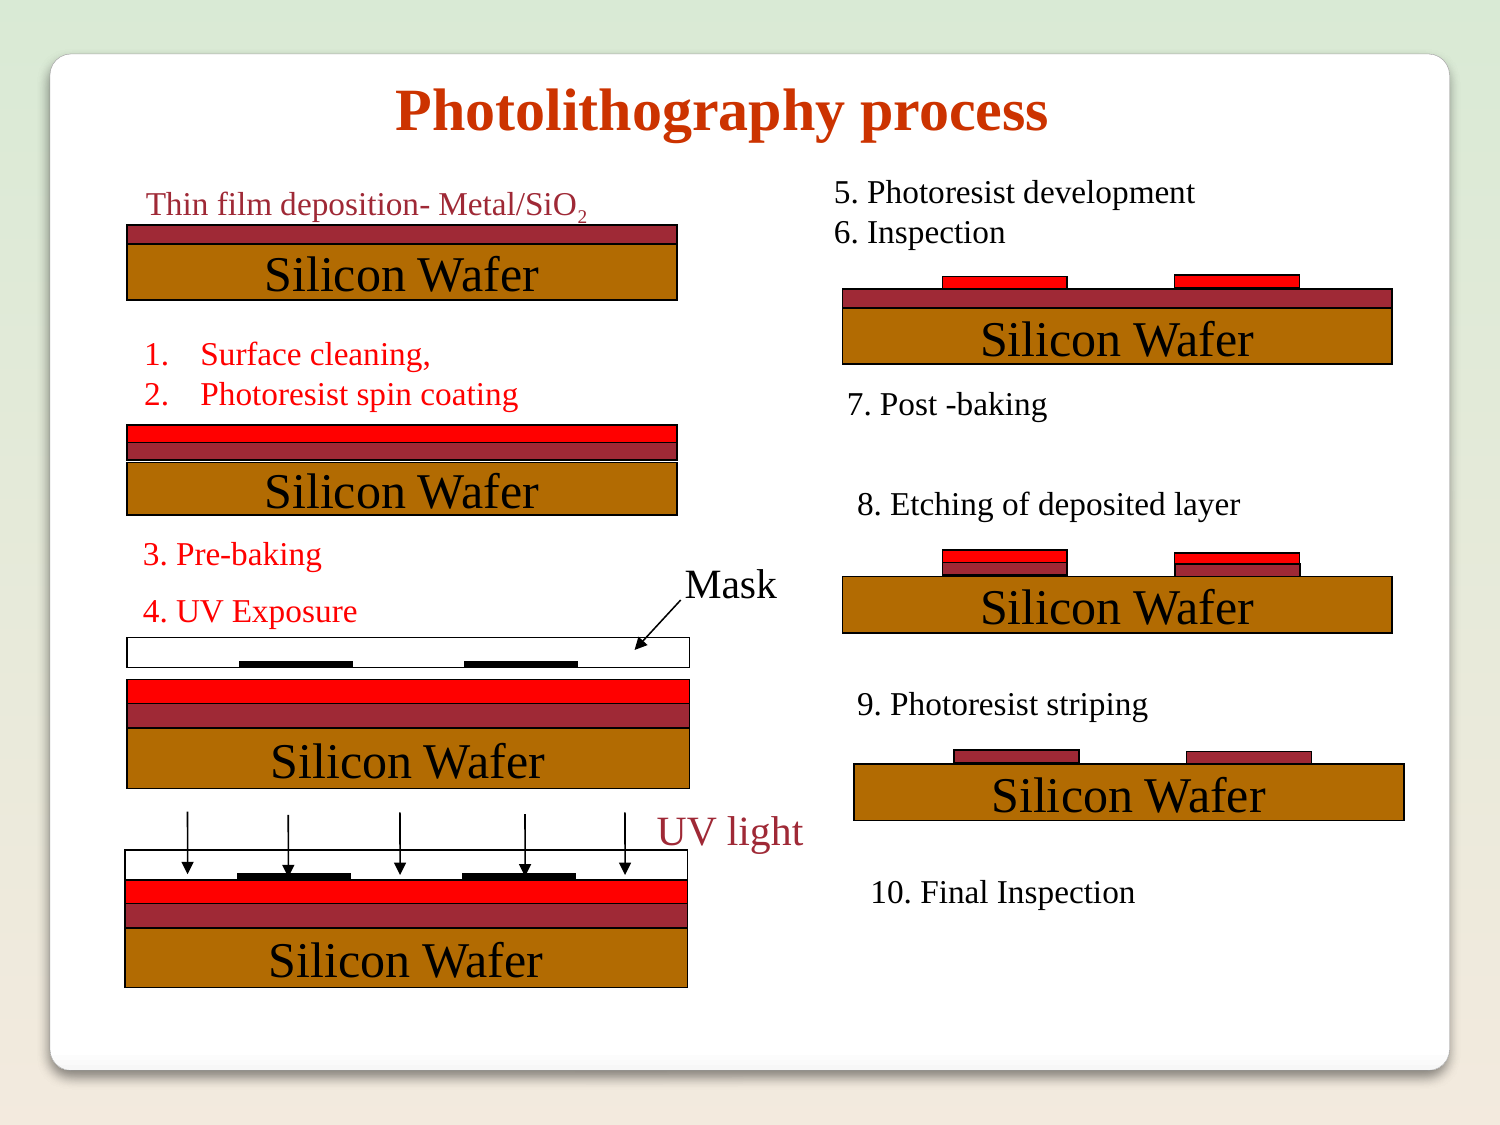

Photolithography process
5. Photoresist development
6. Inspection
Thin film deposition- Metal/SiO2

Silicon Wafer

Silicon Wafer
Surface cleaning,
Photoresist spin coating
7. Post -baking

Silicon Wafer

8. Etching of deposited layer
3. Pre-baking
Mask

Silicon Wafer
4. UV Exposure

Silicon Wafer
9. Photoresist striping

Silicon Wafer
UV light

Silicon Wafer
10. Final Inspection